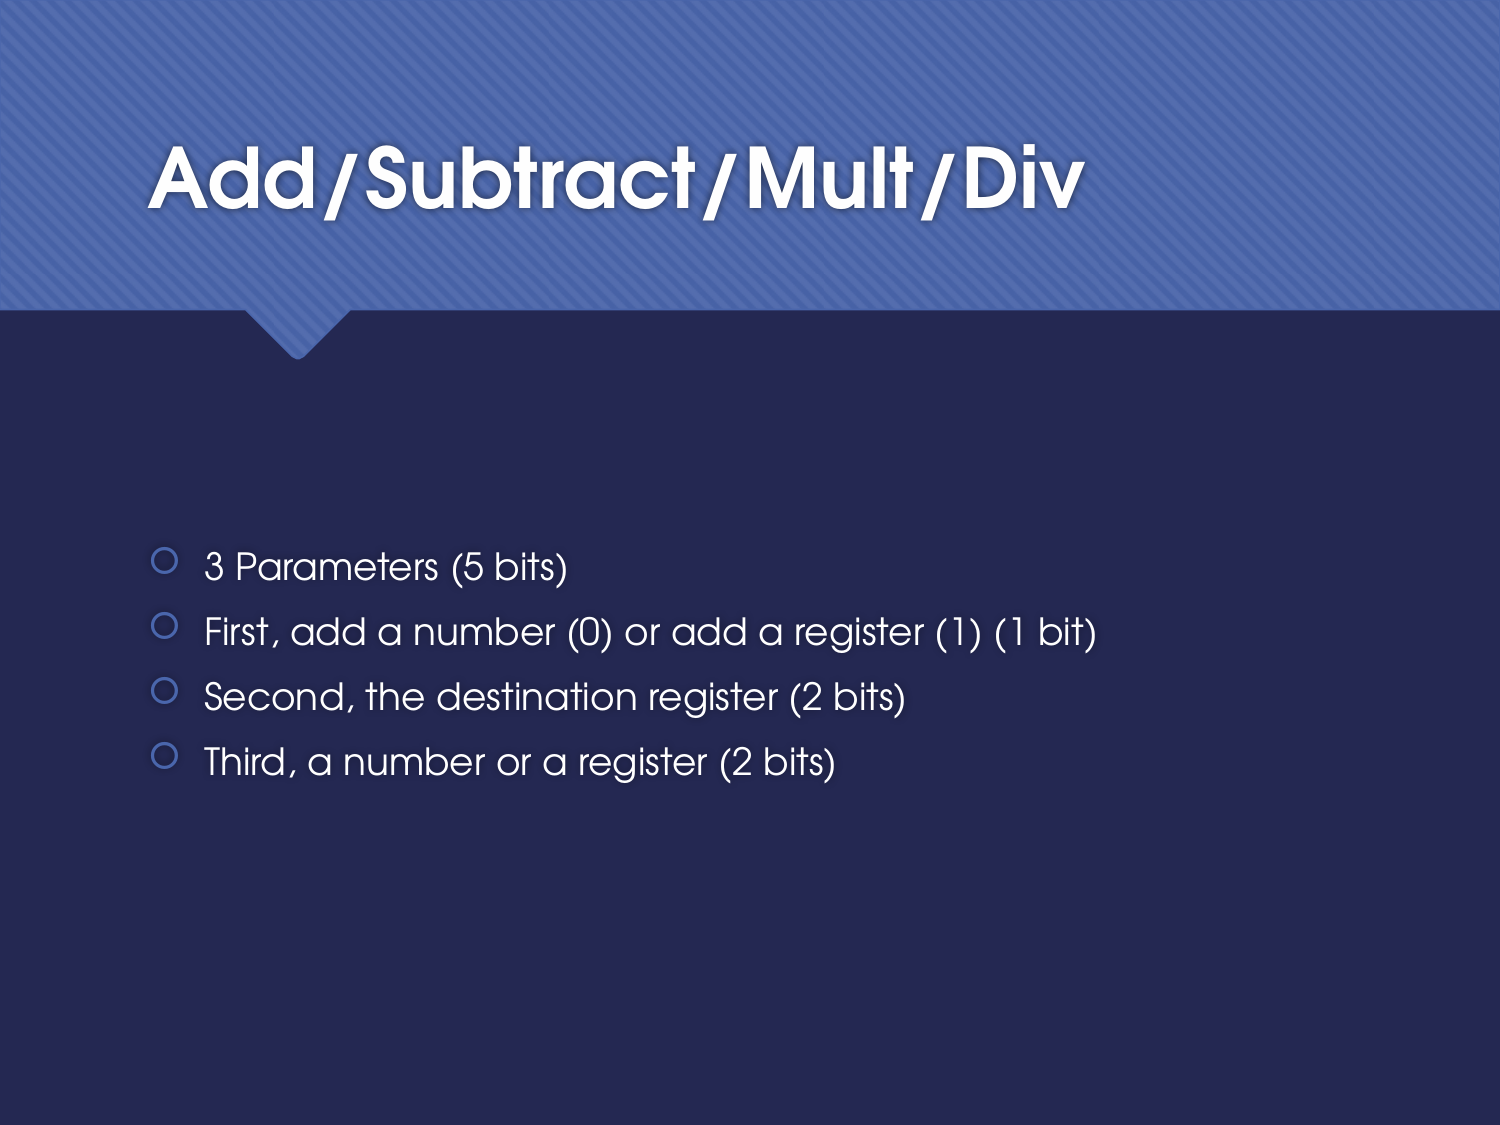

# Add/Subtract/Mult/Div
3 Parameters (5 bits)
First, add a number (0) or add a register (1) (1 bit)
Second, the destination register (2 bits)
Third, a number or a register (2 bits)